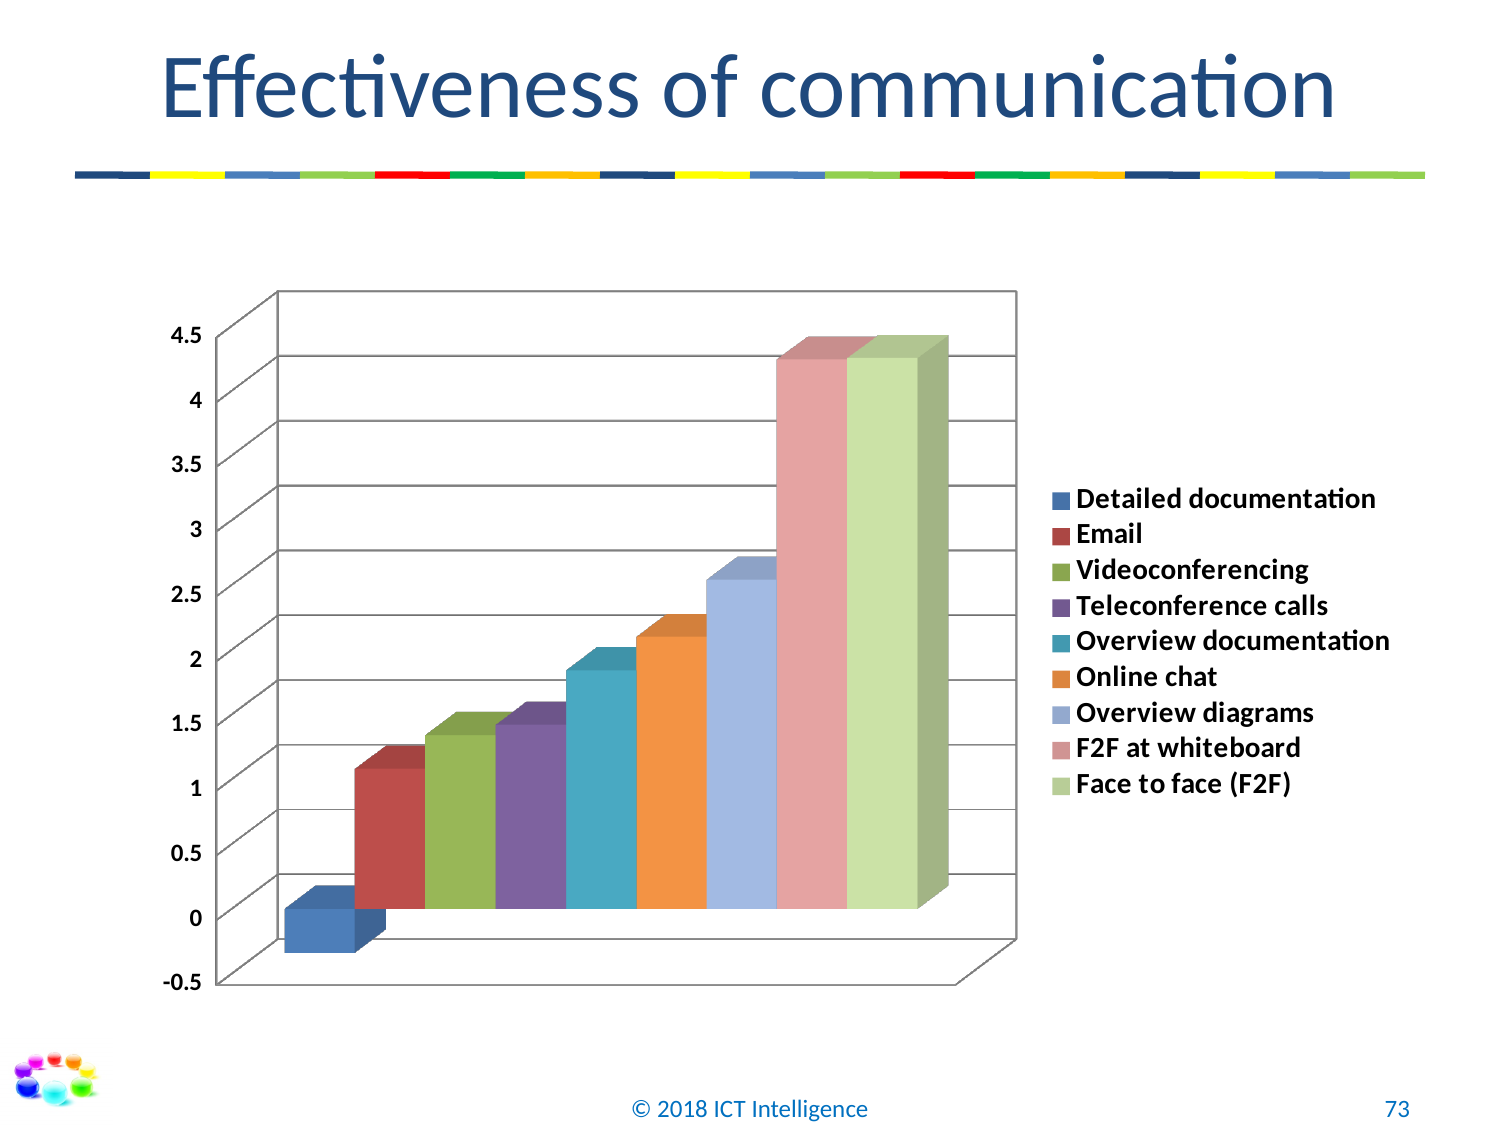

# Effectiveness of communication

[unsupported chart]

© 2018 ICT Intelligence
73